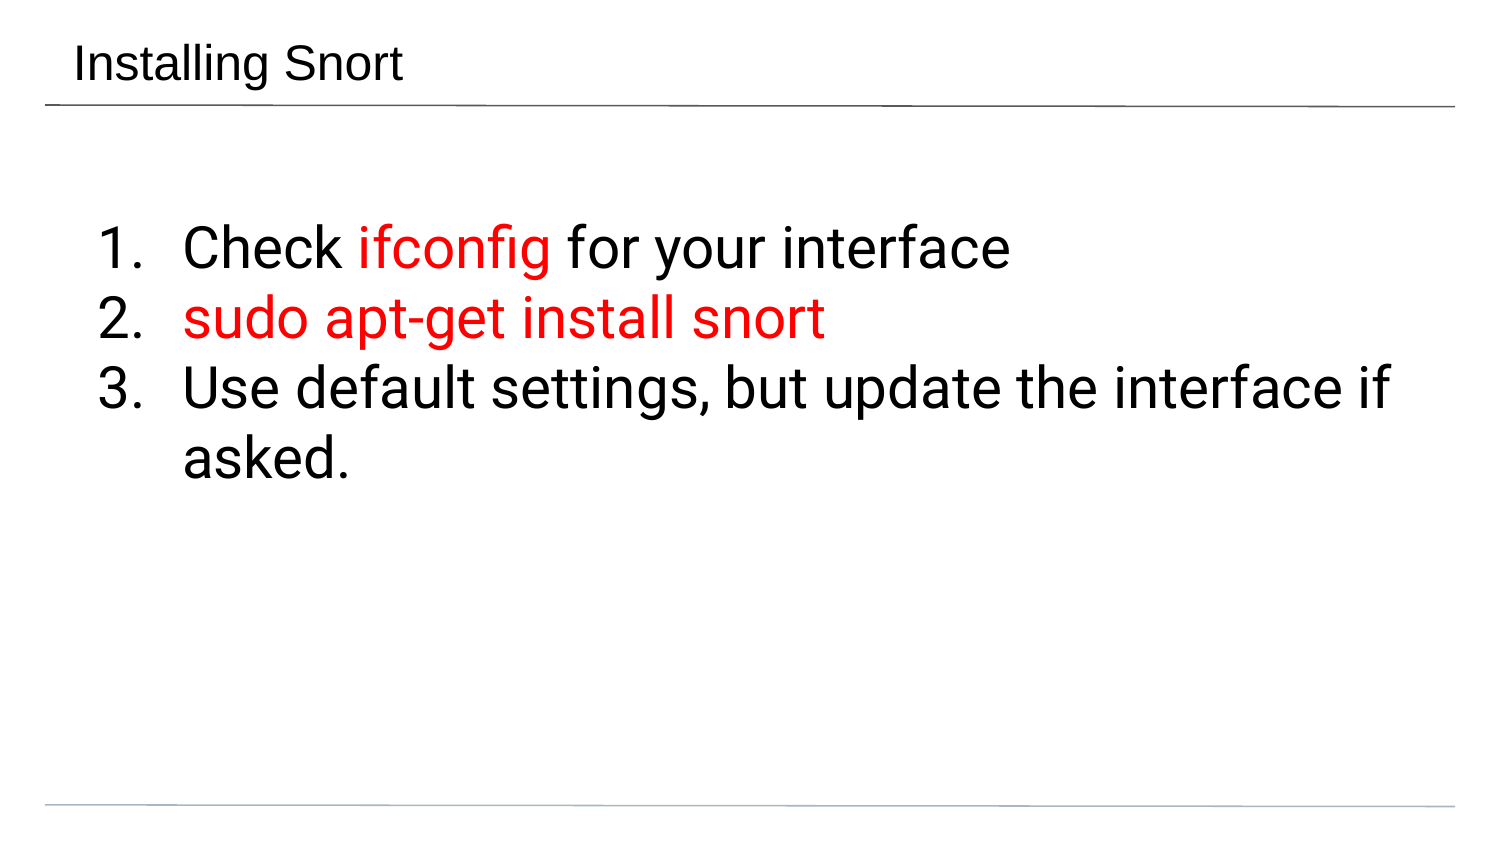

# Installing Snort

Check ifconfig for your interface
sudo apt-get install snort
Use default settings, but update the interface if asked.